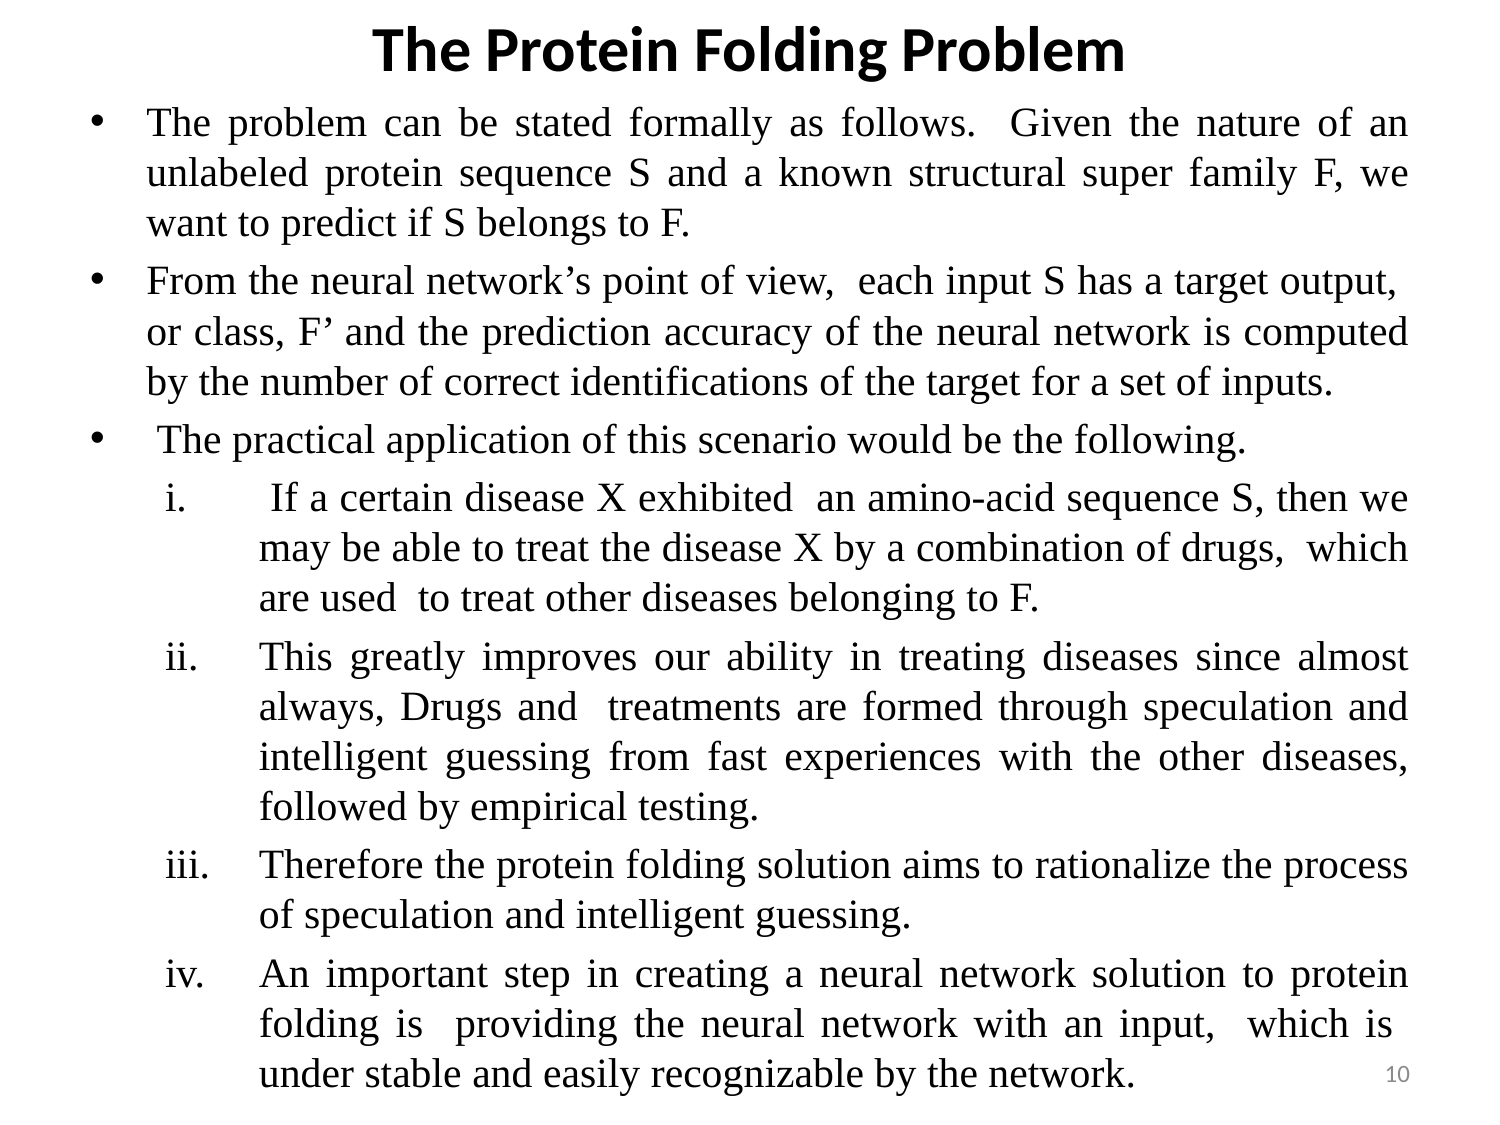

# The Protein Folding Problem
The problem can be stated formally as follows.  Given the nature of an unlabeled protein sequence S and a known structural super family F, we want to predict if S belongs to F.
From the neural network’s point of view,  each input S has a target output,  or class, F’ and the prediction accuracy of the neural network is computed by the number of correct identifications of the target for a set of inputs.
 The practical application of this scenario would be the following.
 If a certain disease X exhibited  an amino-acid sequence S, then we may be able to treat the disease X by a combination of drugs,  which are used  to treat other diseases belonging to F.
This greatly improves our ability in treating diseases since almost always, Drugs and  treatments are formed through speculation and intelligent guessing from fast experiences with the other diseases, followed by empirical testing.
Therefore the protein folding solution aims to rationalize the process of speculation and intelligent guessing.
An important step in creating a neural network solution to protein folding is  providing the neural network with an input,  which is  under stable and easily recognizable by the network.

10